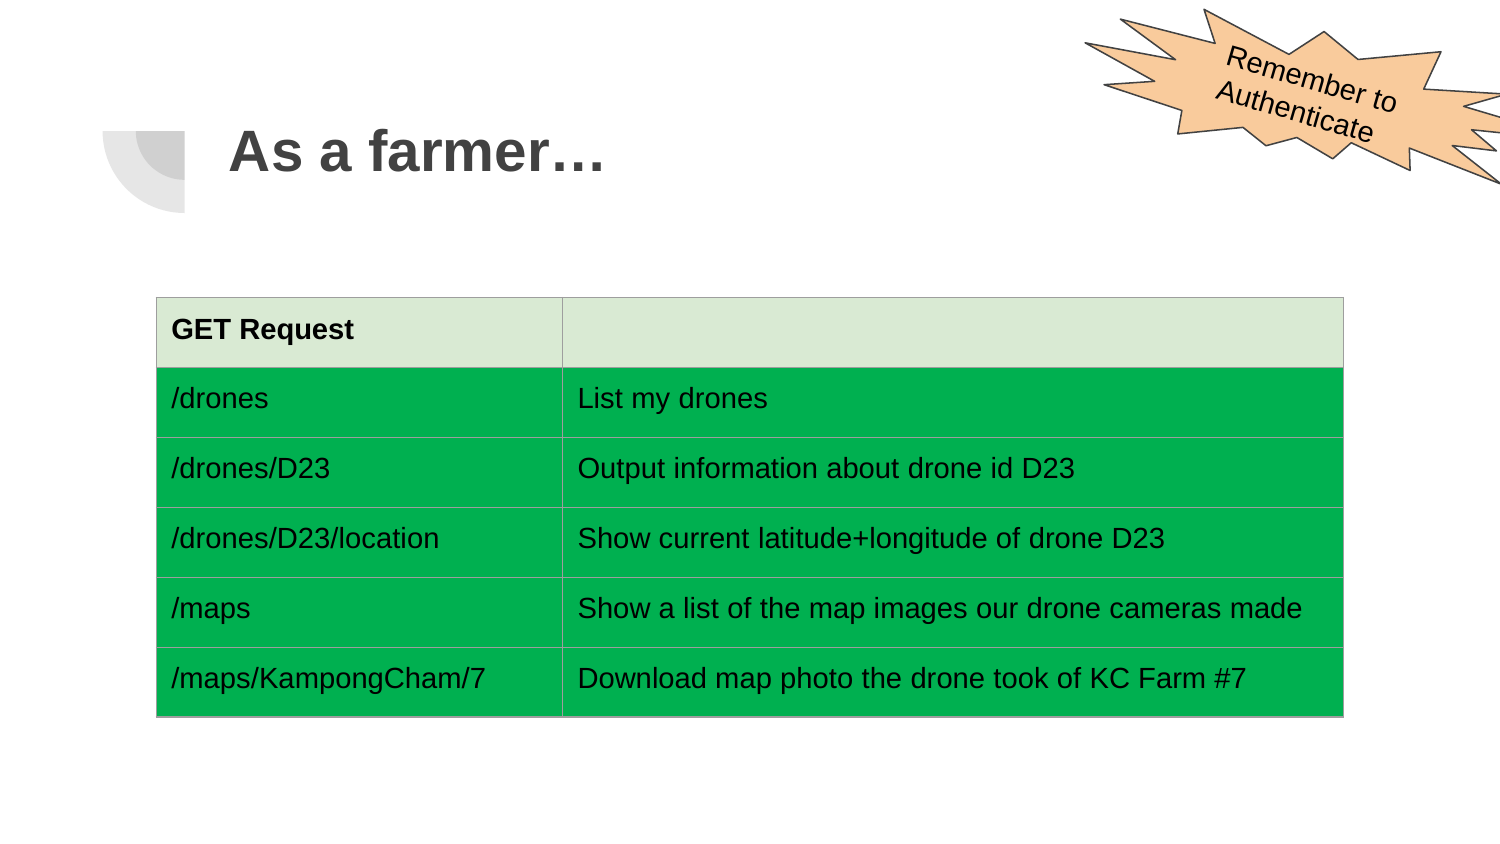

Remember to Authenticate
# As a farmer…
| GET Request |  |
| --- | --- |
| /drones | List my drones |
| /drones/D23 | Output information about drone id D23 |
| /drones/D23/location | Show current latitude+longitude of drone D23 |
| /maps | Show a list of the map images our drone cameras made |
| /maps/KampongCham/7 | Download map photo the drone took of KC Farm #7 |